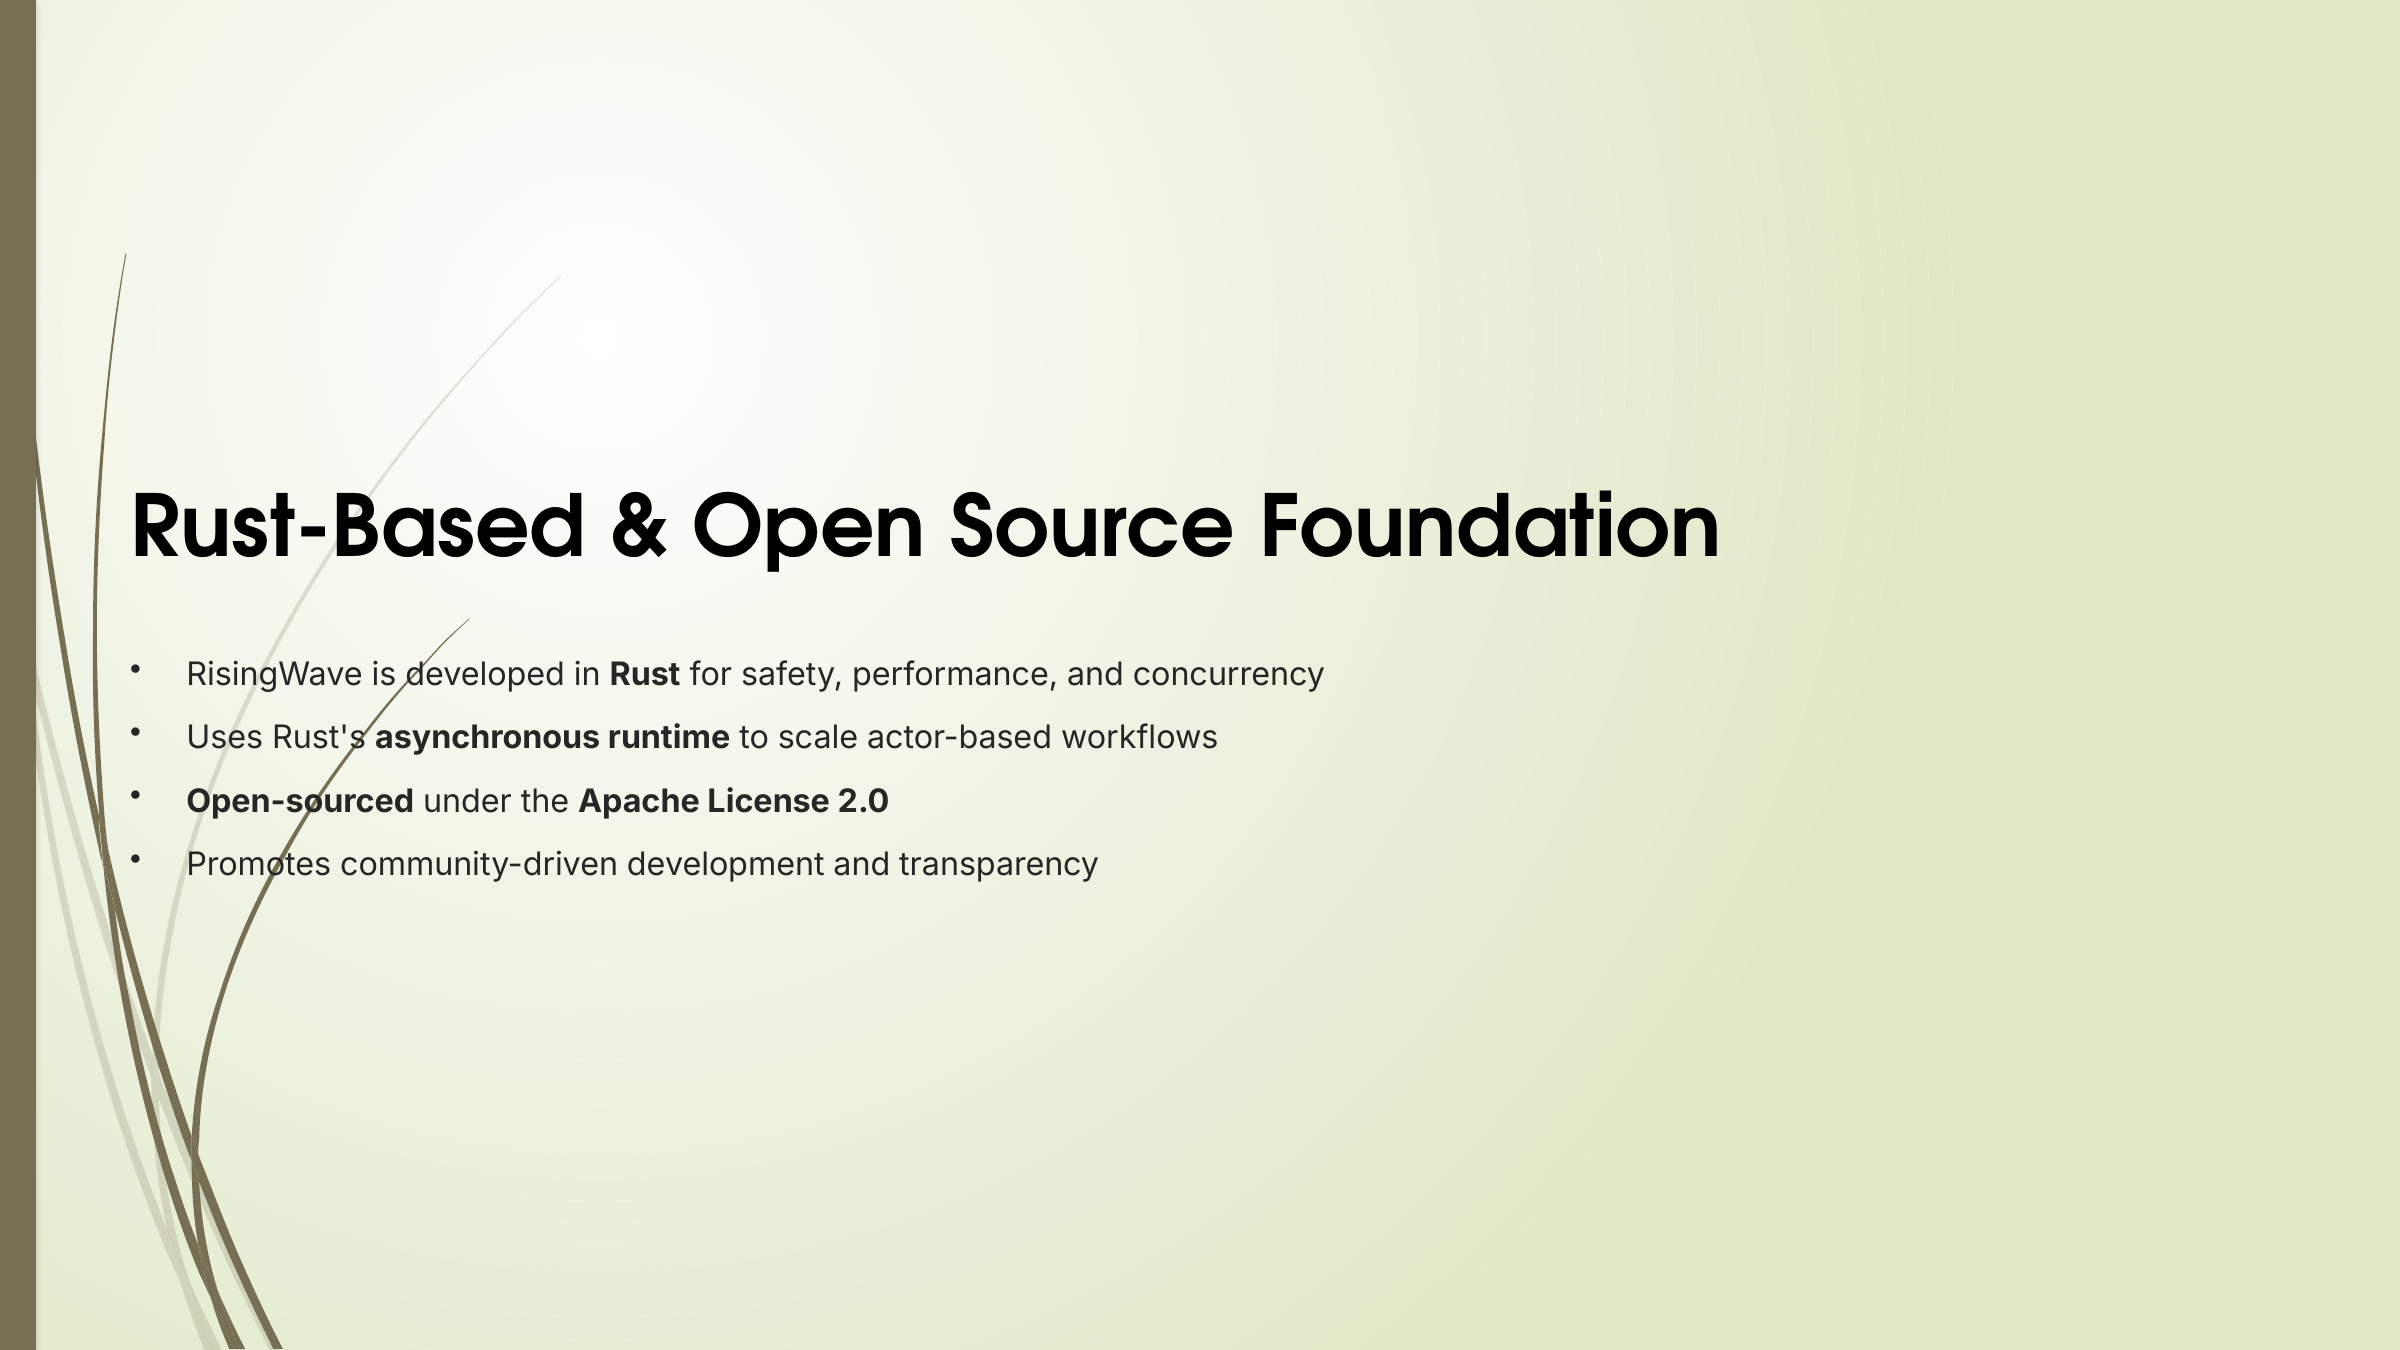

Rust-Based & Open Source Foundation
RisingWave is developed in Rust for safety, performance, and concurrency
Uses Rust's asynchronous runtime to scale actor-based workflows
Open-sourced under the Apache License 2.0
Promotes community-driven development and transparency